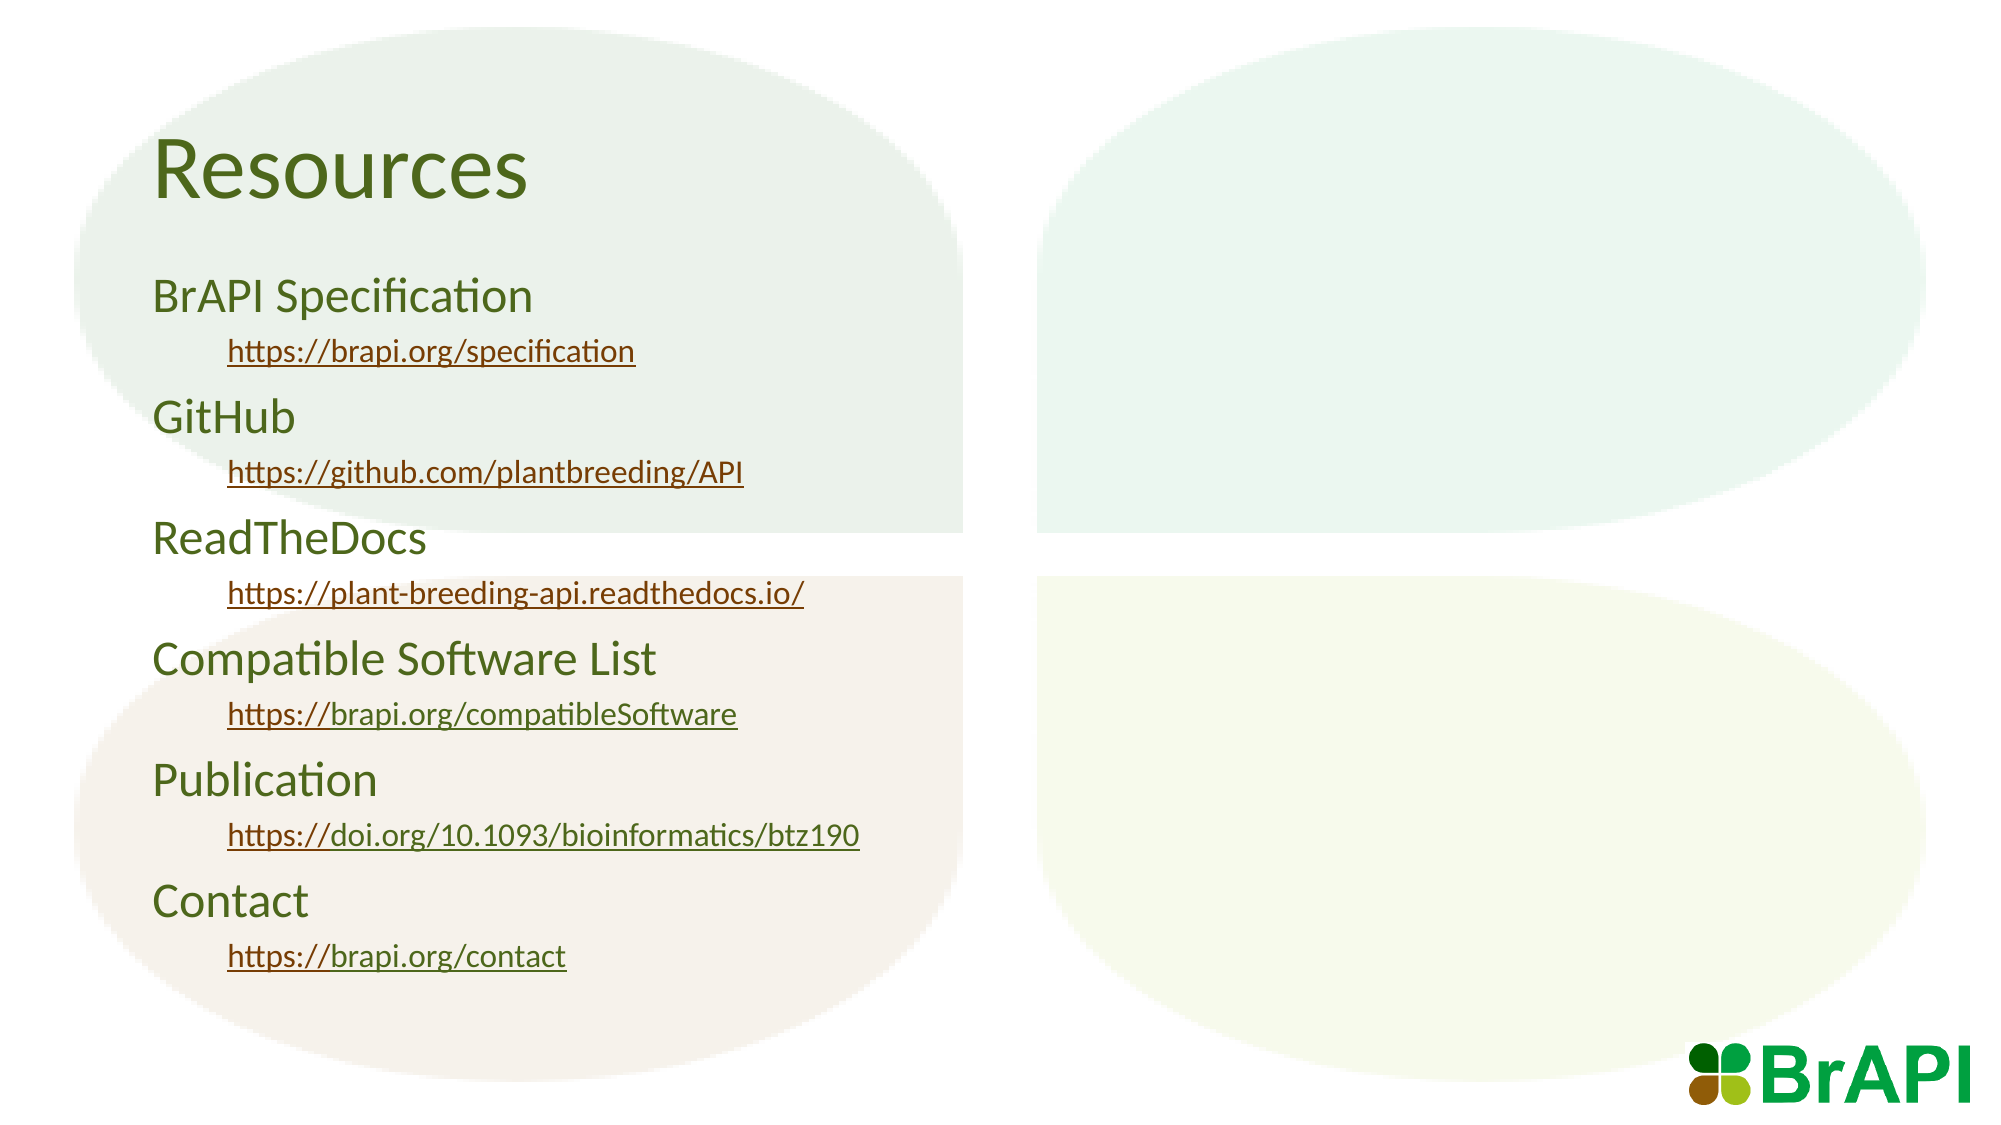

# Resources
BrAPI Specification
https://brapi.org/specification
GitHub
https://github.com/plantbreeding/API
ReadTheDocs
https://plant-breeding-api.readthedocs.io/
Compatible Software List
https://brapi.org/compatibleSoftware
Publication
https://doi.org/10.1093/bioinformatics/btz190
Contact
https://brapi.org/contact